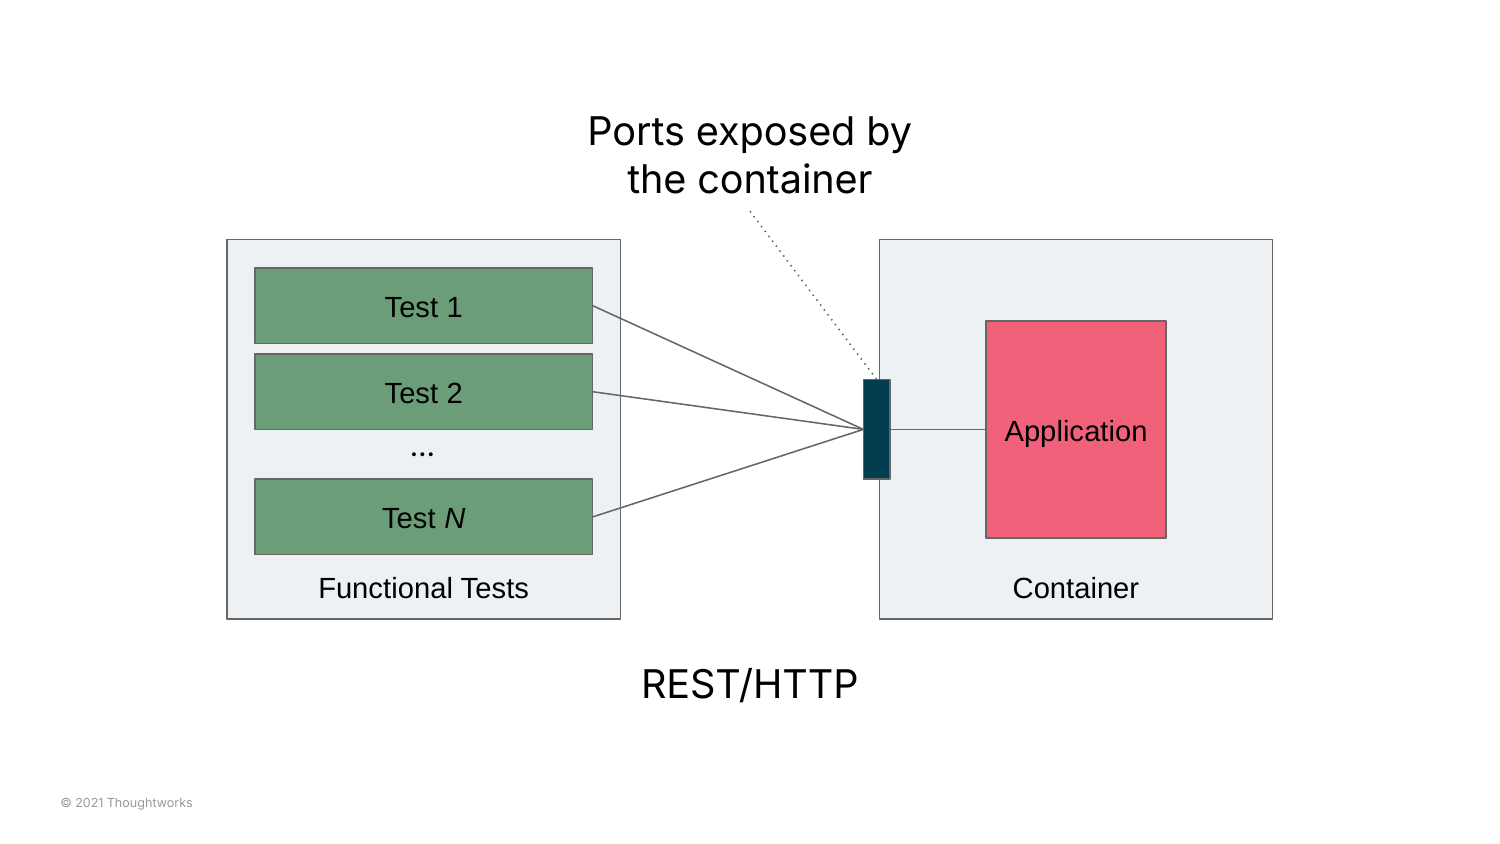

Ports exposed by the container
Functional Tests
Container
Test 1
Application
Test 2

…
Test N
REST/HTTP